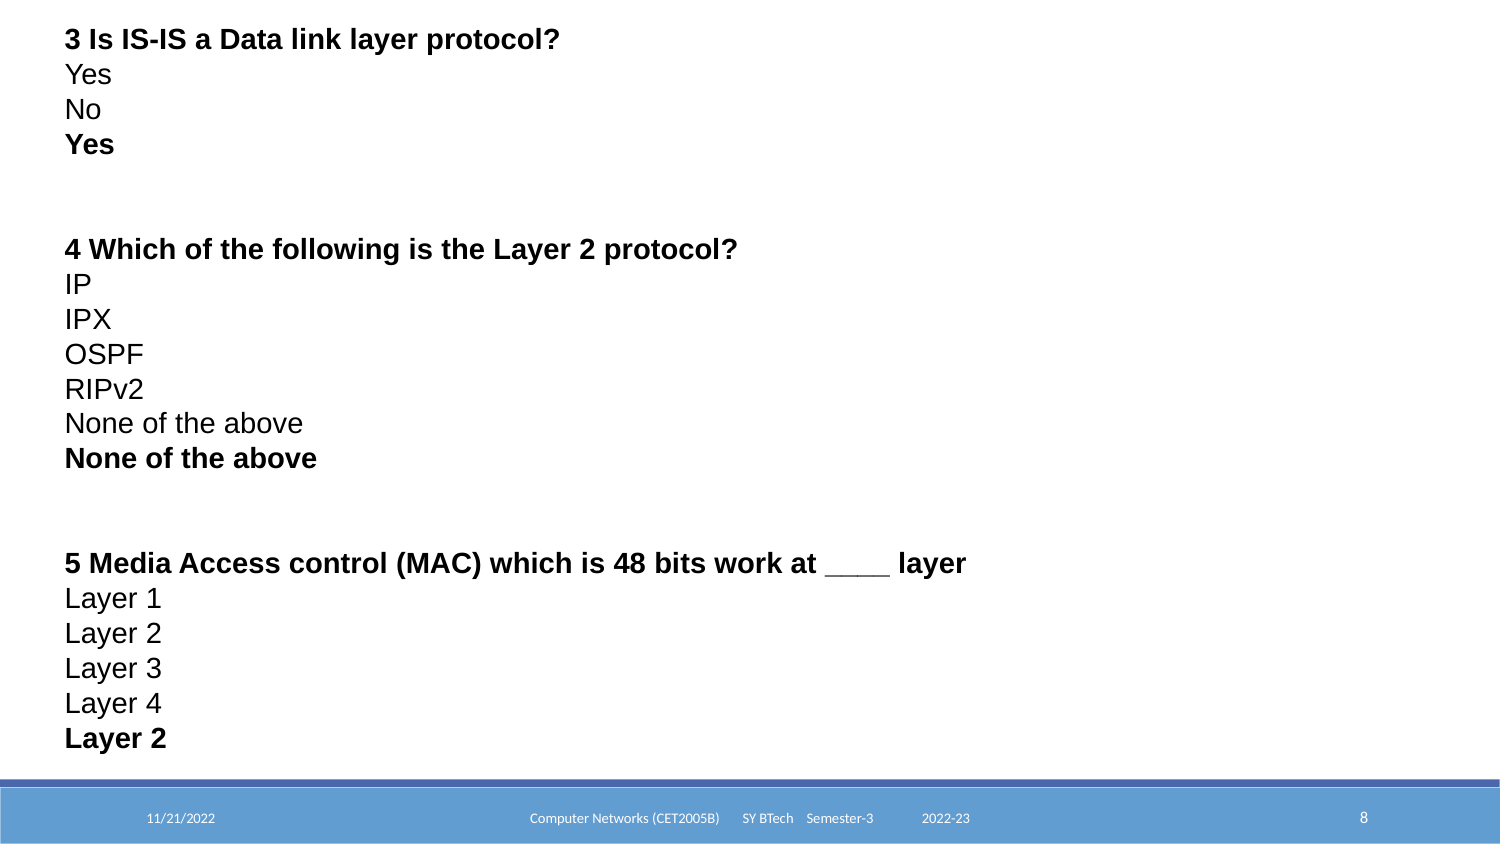

3 Is IS-IS a Data link layer protocol?
Yes
No
Yes

4 Which of the following is the Layer 2 protocol?
IP
IPX
OSPF
RIPv2
None of the above
None of the above

5 Media Access control (MAC) which is 48 bits work at ____ layer
Layer 1
Layer 2
Layer 3
Layer 4
Layer 2

11/21/2022
Computer Networks (CET2005B)       SY BTech    Semester-3               2022-23
8